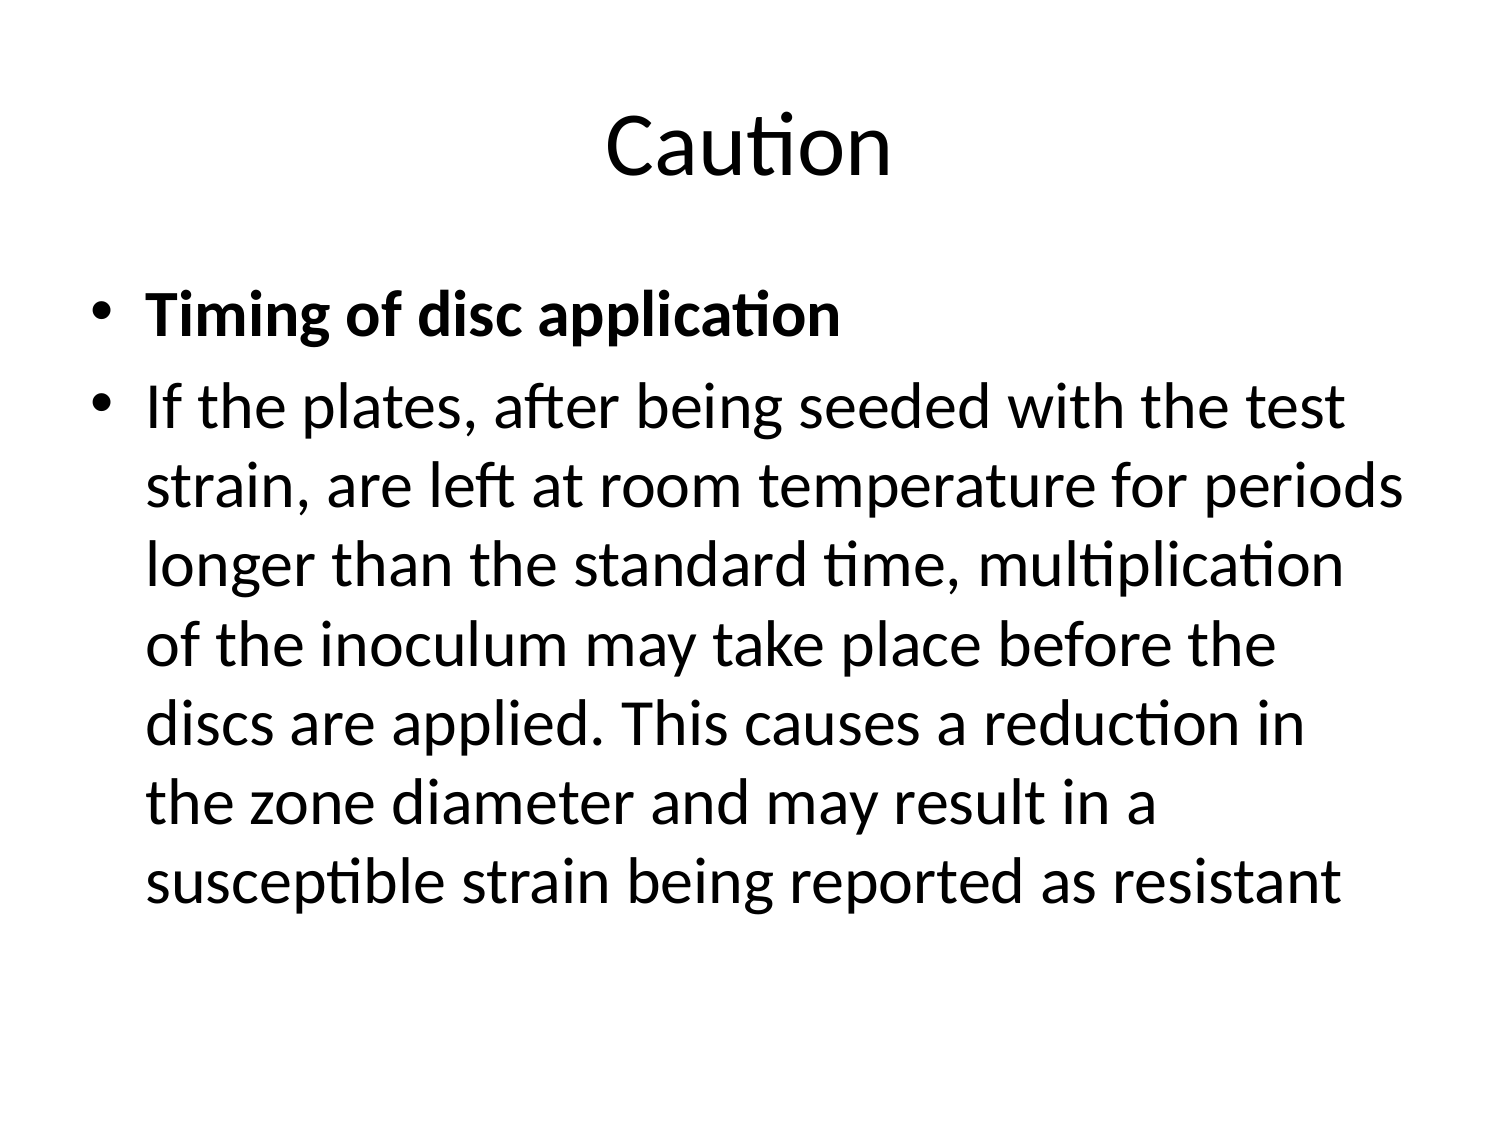

# Caution
Timing of disc application
If the plates, after being seeded with the test strain, are left at room temperature for periods longer than the standard time, multiplication of the inoculum may take place before the discs are applied. This causes a reduction in the zone diameter and may result in a susceptible strain being reported as resistant